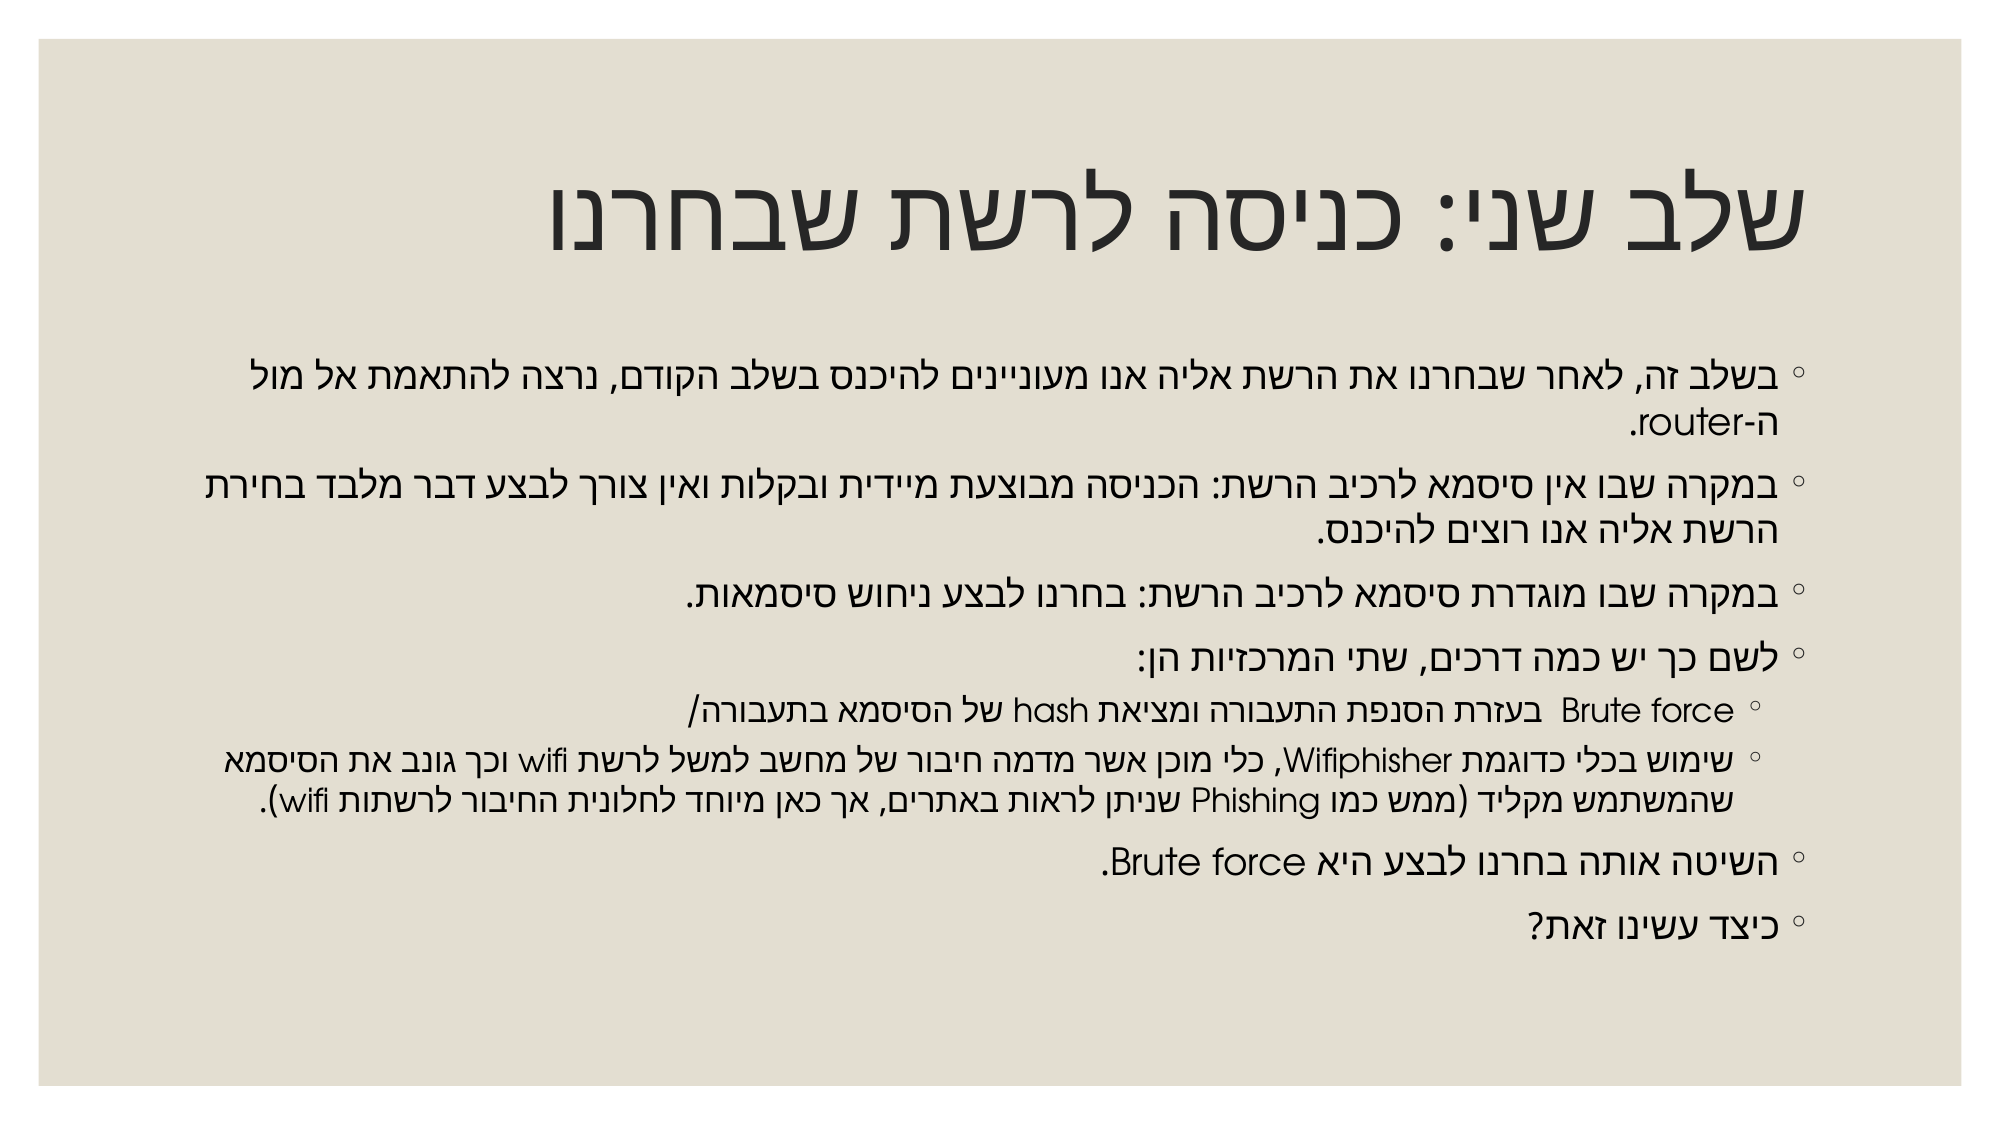

# שלב שני: כניסה לרשת שבחרנו
בשלב זה, לאחר שבחרנו את הרשת אליה אנו מעוניינים להיכנס בשלב הקודם, נרצה להתאמת אל מול ה-router.
במקרה שבו אין סיסמא לרכיב הרשת: הכניסה מבוצעת מיידית ובקלות ואין צורך לבצע דבר מלבד בחירת הרשת אליה אנו רוצים להיכנס.
במקרה שבו מוגדרת סיסמא לרכיב הרשת: בחרנו לבצע ניחוש סיסמאות.
לשם כך יש כמה דרכים, שתי המרכזיות הן:
Brute force  בעזרת הסנפת התעבורה ומציאת hash של הסיסמא בתעבורה/
שימוש בכלי כדוגמת Wifiphisher, כלי מוכן אשר מדמה חיבור של מחשב למשל לרשת wifi וכך גונב את הסיסמא שהמשתמש מקליד (ממש כמו Phishing שניתן לראות באתרים, אך כאן מיוחד לחלונית החיבור לרשתות wifi).
השיטה אותה בחרנו לבצע היא Brute force.
כיצד עשינו זאת?